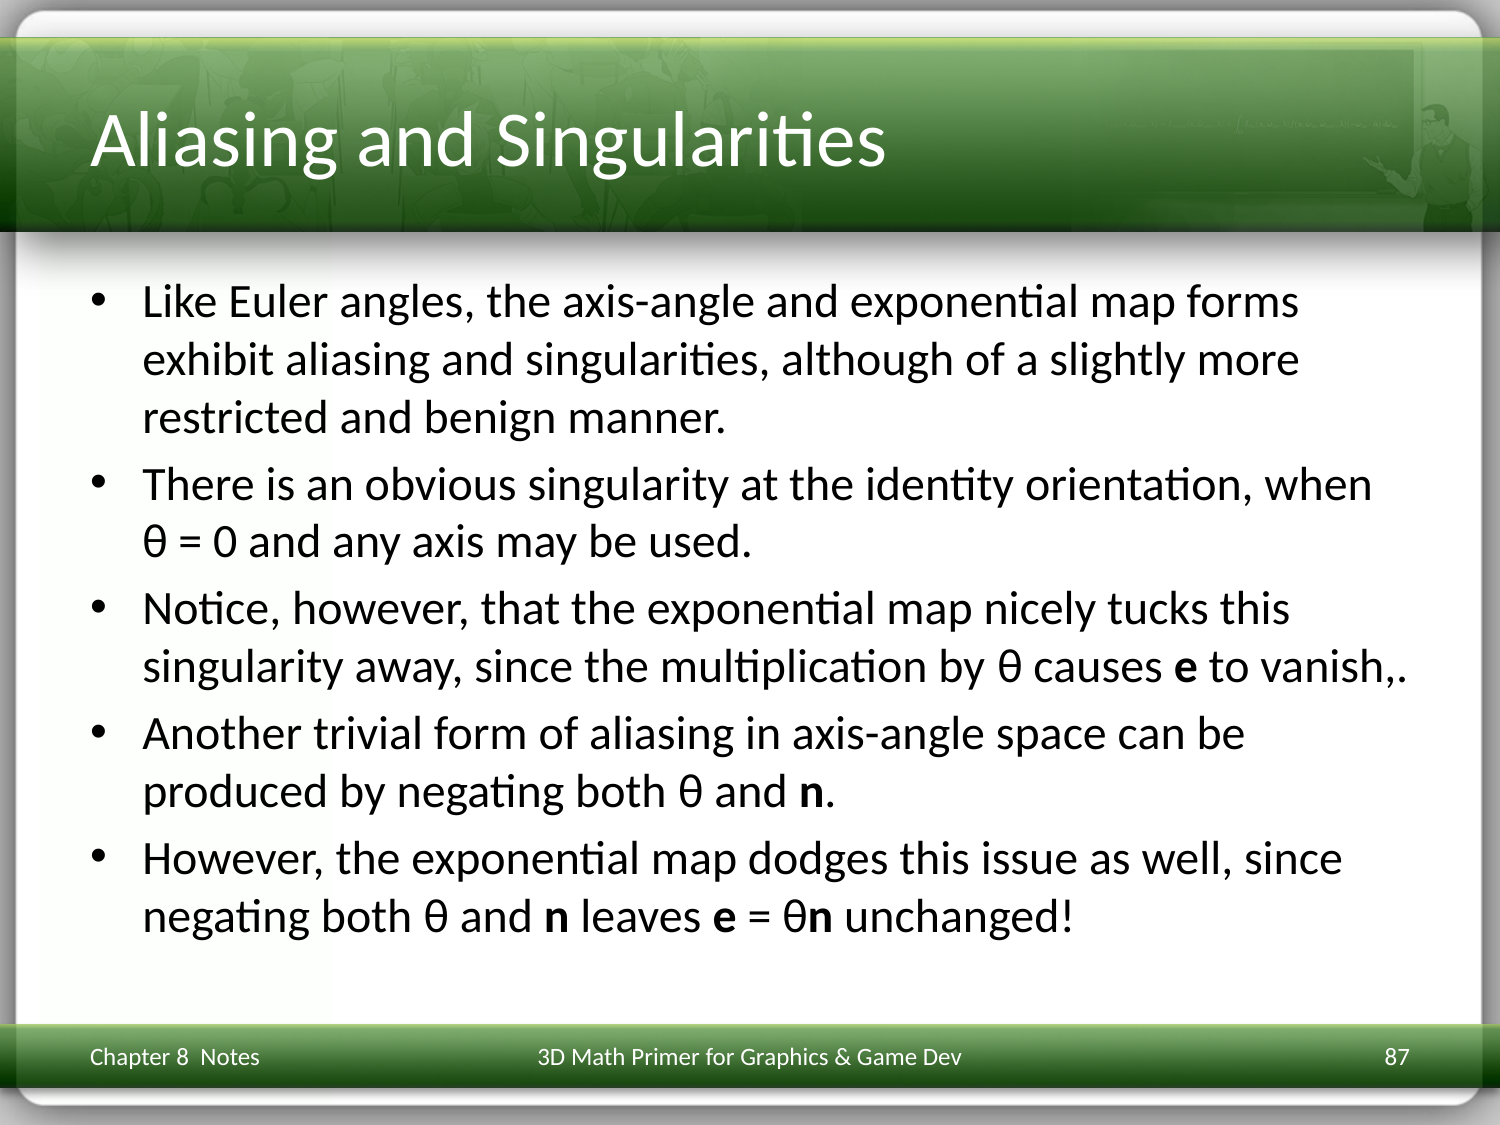

# Aliasing and Singularities
Like Euler angles, the axis-angle and exponential map forms exhibit aliasing and singularities, although of a slightly more restricted and benign manner.
There is an obvious singularity at the identity orientation, when θ = 0 and any axis may be used.
Notice, however, that the exponential map nicely tucks this singularity away, since the multiplication by θ causes e to vanish,.
Another trivial form of aliasing in axis-angle space can be produced by negating both θ and n.
However, the exponential map dodges this issue as well, since negating both θ and n leaves e = θn unchanged!
Chapter 8  Notes
3D Math Primer for Graphics & Game Dev
87